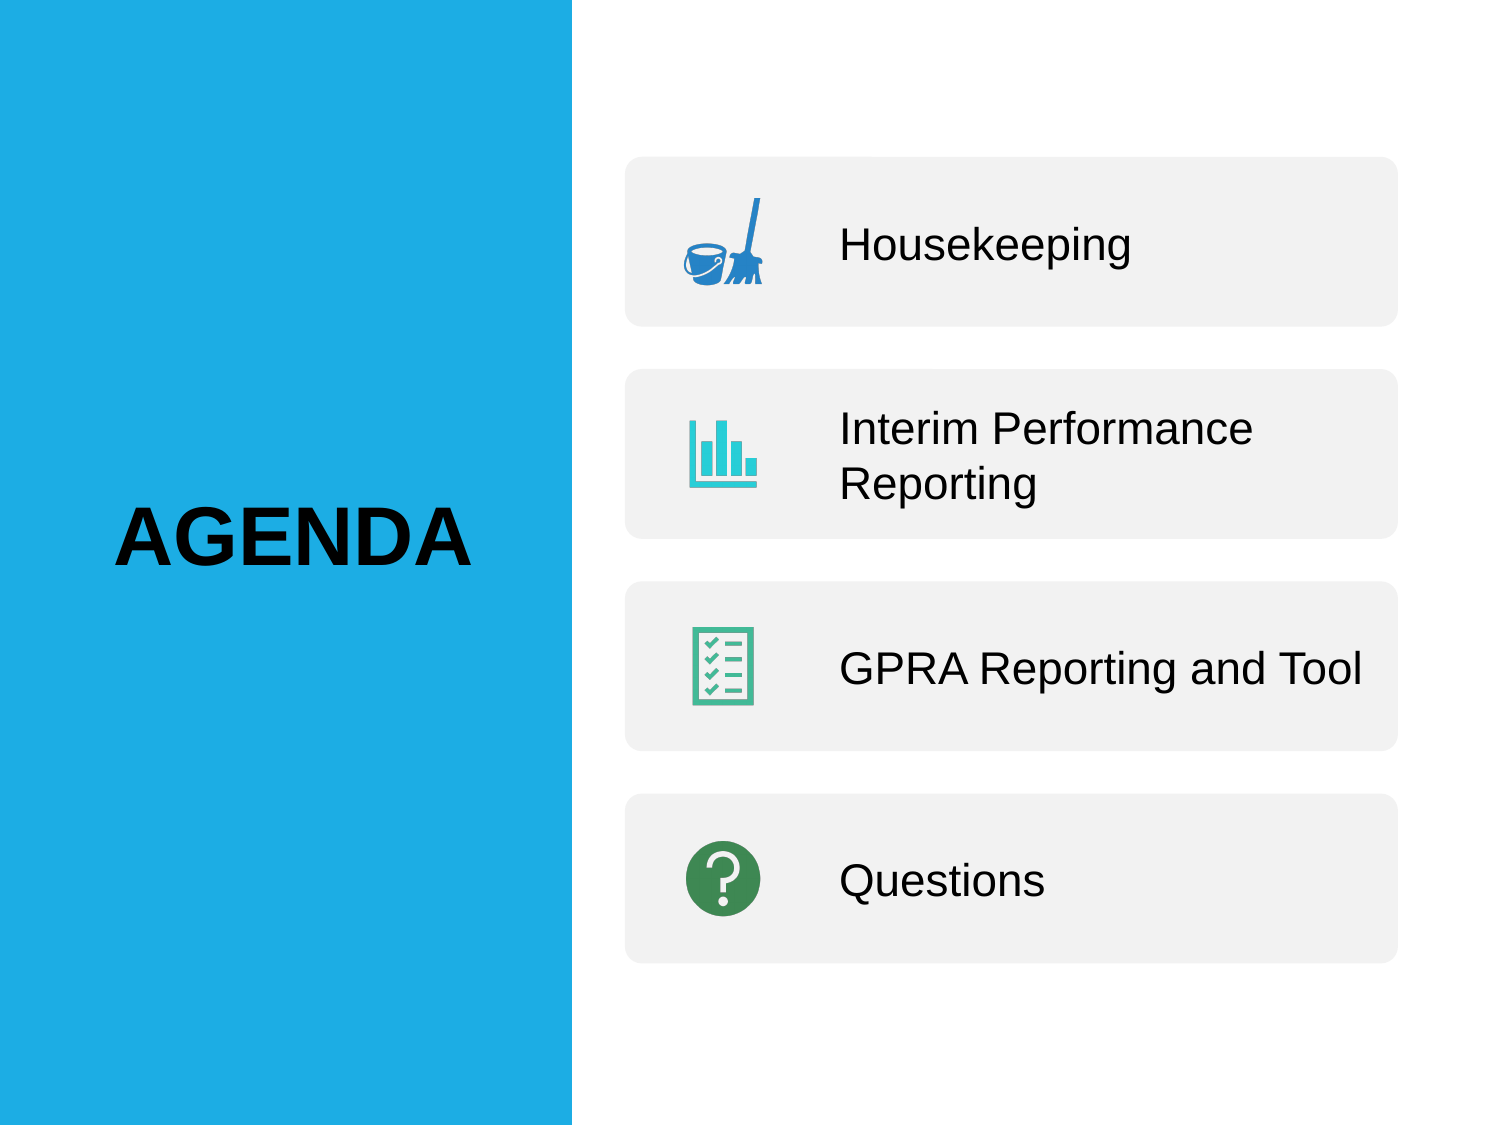

Housekeeping
Interim Performance Reporting
GPRA Reporting and Tool
Questions
AGENDA